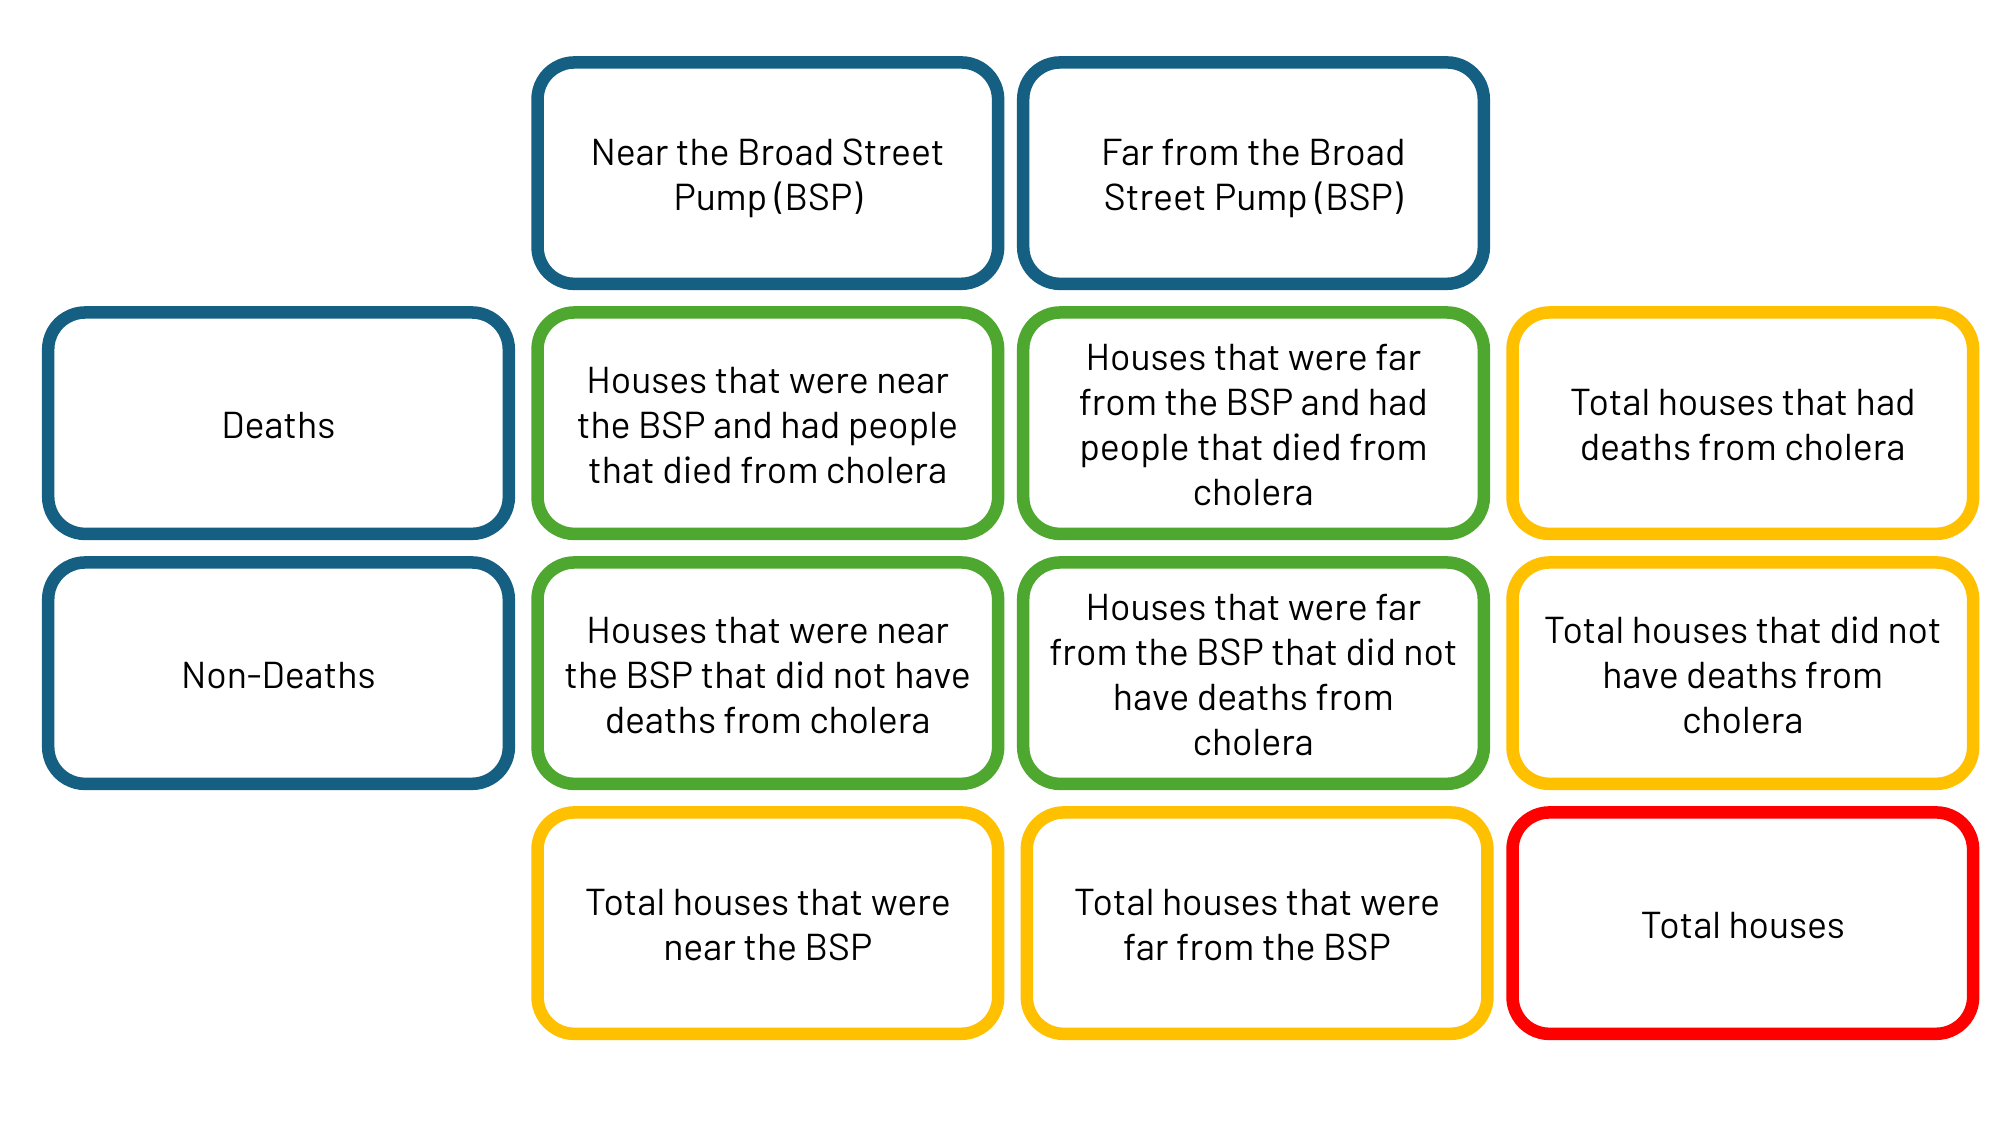

Near the Broad Street Pump (BSP)
Far from the Broad Street Pump (BSP)
Deaths
Houses that were near the BSP and had people that died from cholera
Houses that were far from the BSP and had people that died from cholera
Total houses that had deaths from cholera
Non-Deaths
Houses that were near the BSP that did not have deaths from cholera
Houses that were far from the BSP that did not have deaths from cholera
Total houses that did not have deaths from cholera
Total houses that were near the BSP
Total houses that were far from the BSP
Total houses